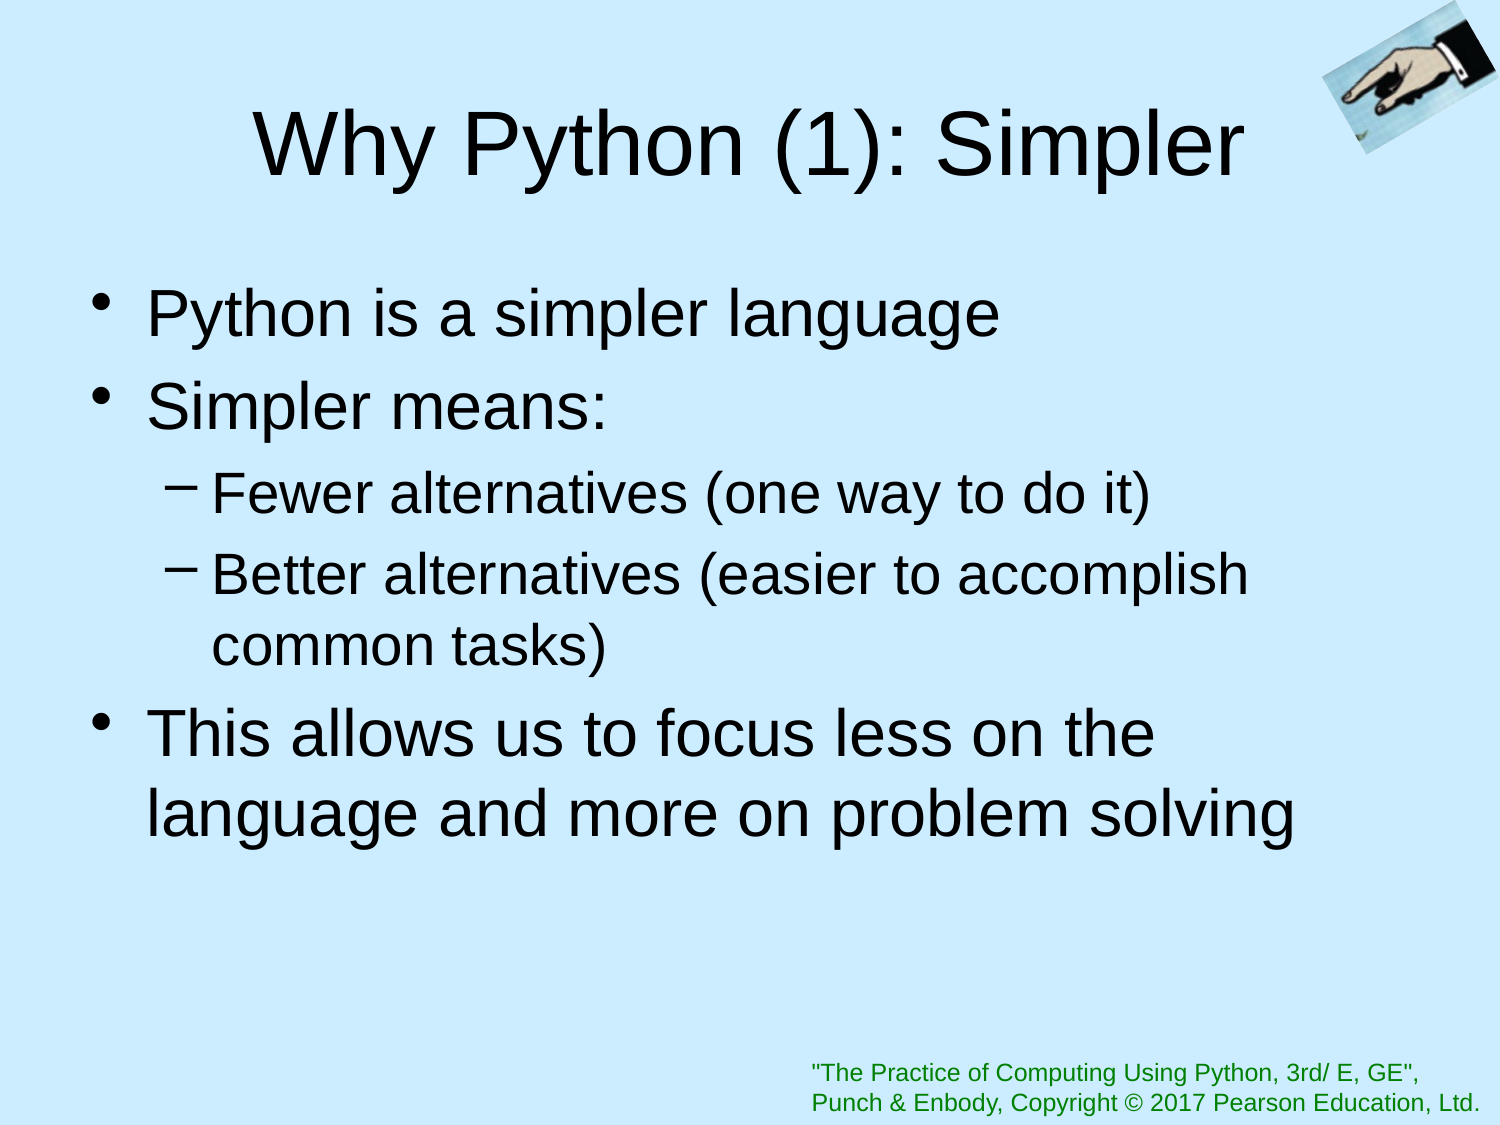

# Why Python (1): Simpler
Python is a simpler language
Simpler means:
Fewer alternatives (one way to do it)
Better alternatives (easier to accomplish common tasks)
This allows us to focus less on the language and more on problem solving